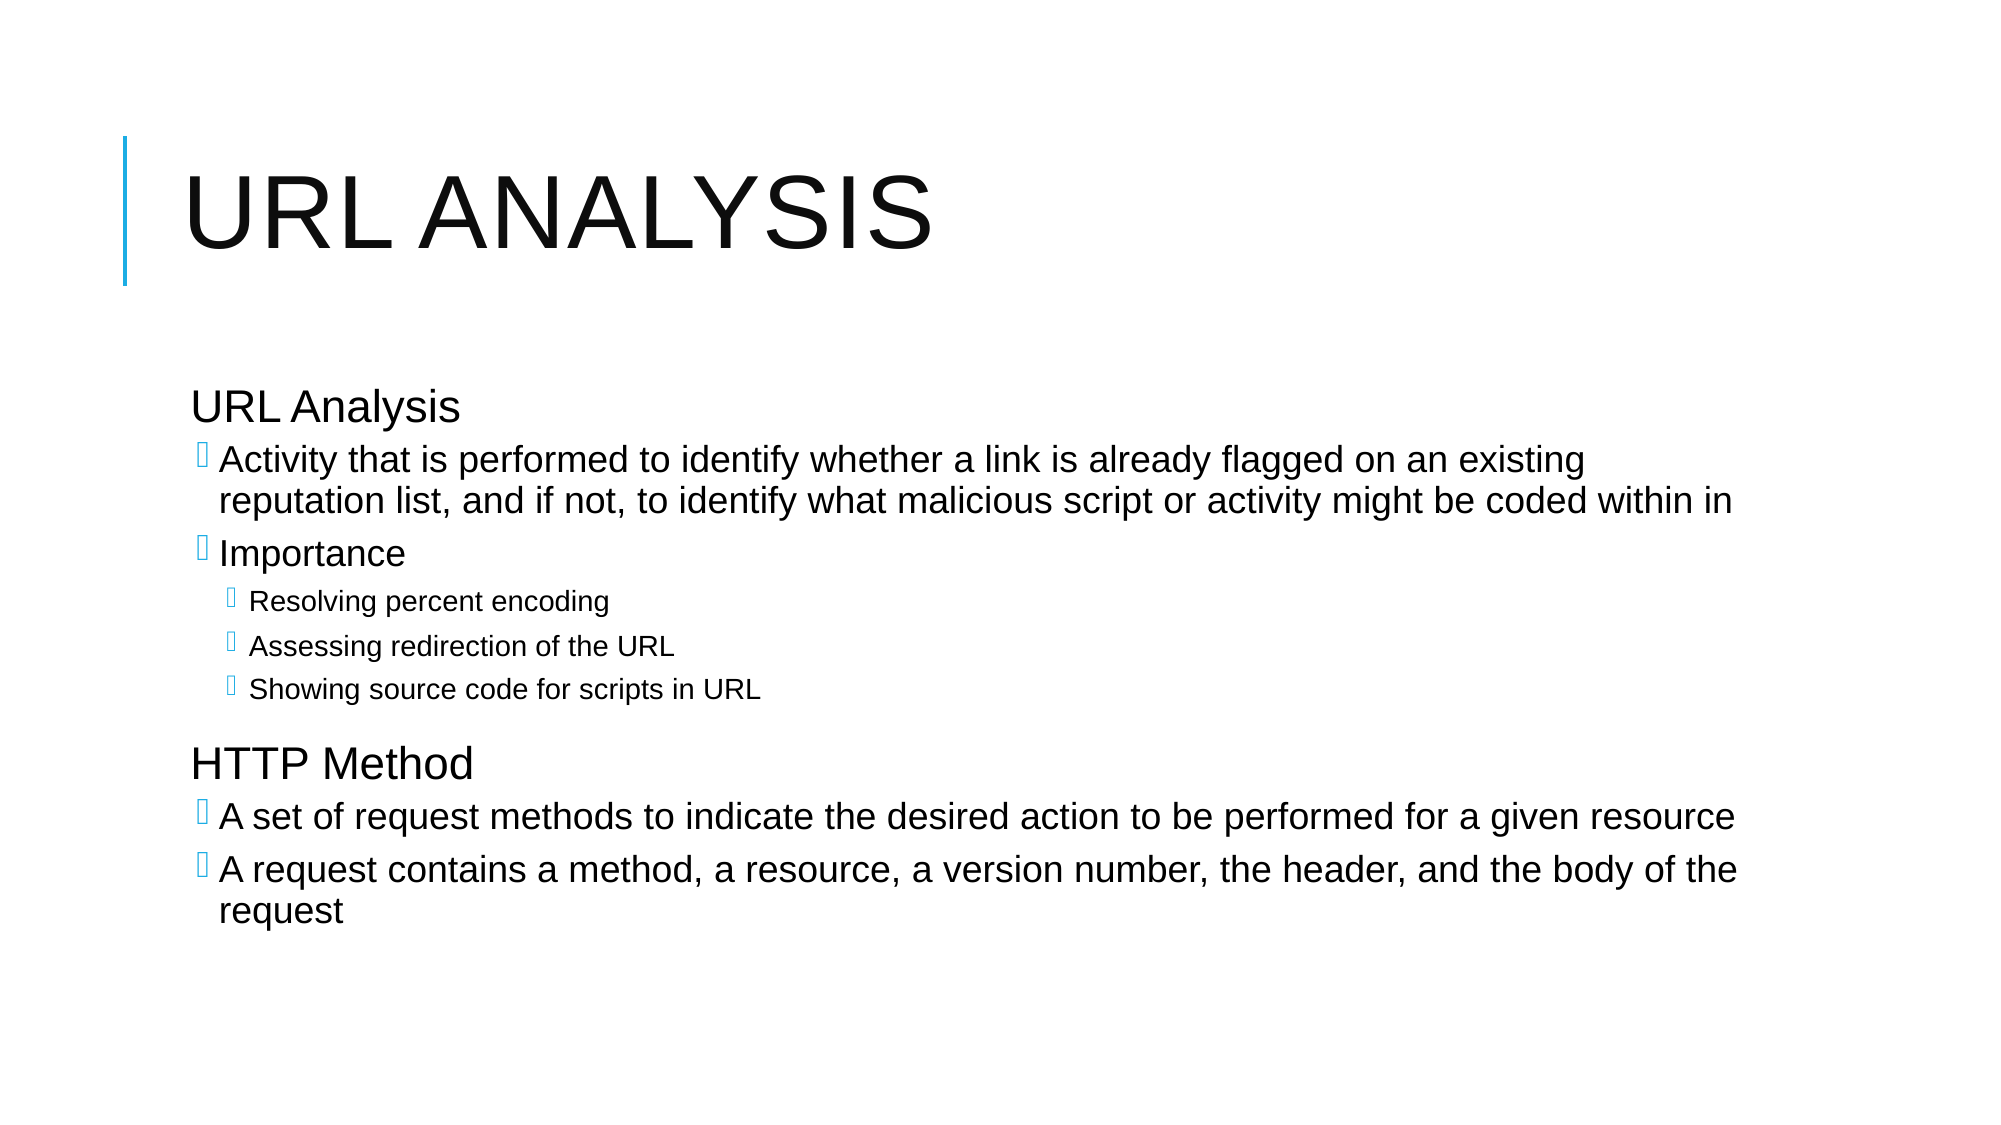

# URL Analysis
URL Analysis
Activity that is performed to identify whether a link is already flagged on an existing reputation list, and if not, to identify what malicious script or activity might be coded within in
Importance
Resolving percent encoding
Assessing redirection of the URL
Showing source code for scripts in URL
HTTP Method
A set of request methods to indicate the desired action to be performed for a given resource
A request contains a method, a resource, a version number, the header, and the body of the request